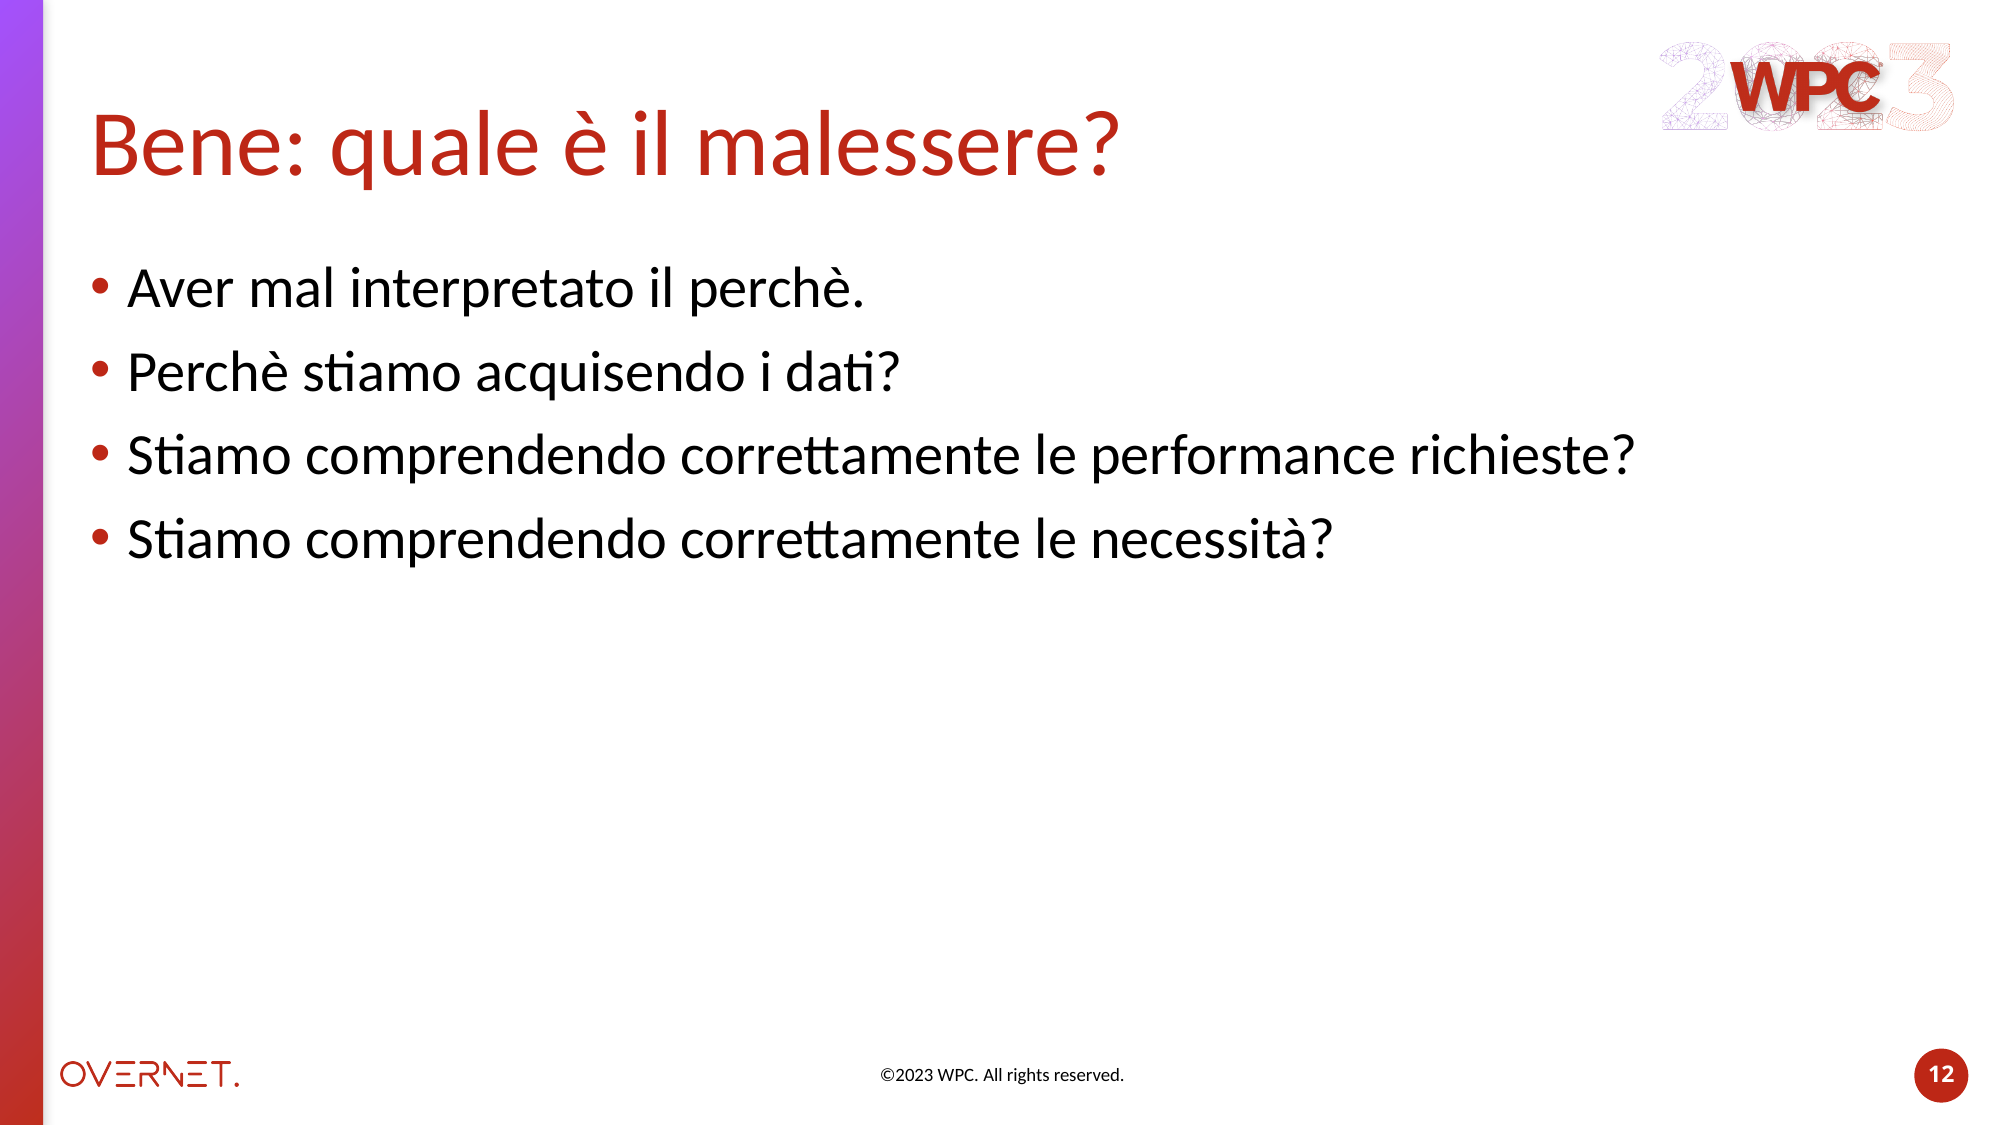

# Bene: quale è il malessere?
Aver mal interpretato il perchè.
Perchè stiamo acquisendo i dati?
Stiamo comprendendo correttamente le performance richieste?
Stiamo comprendendo correttamente le necessità?